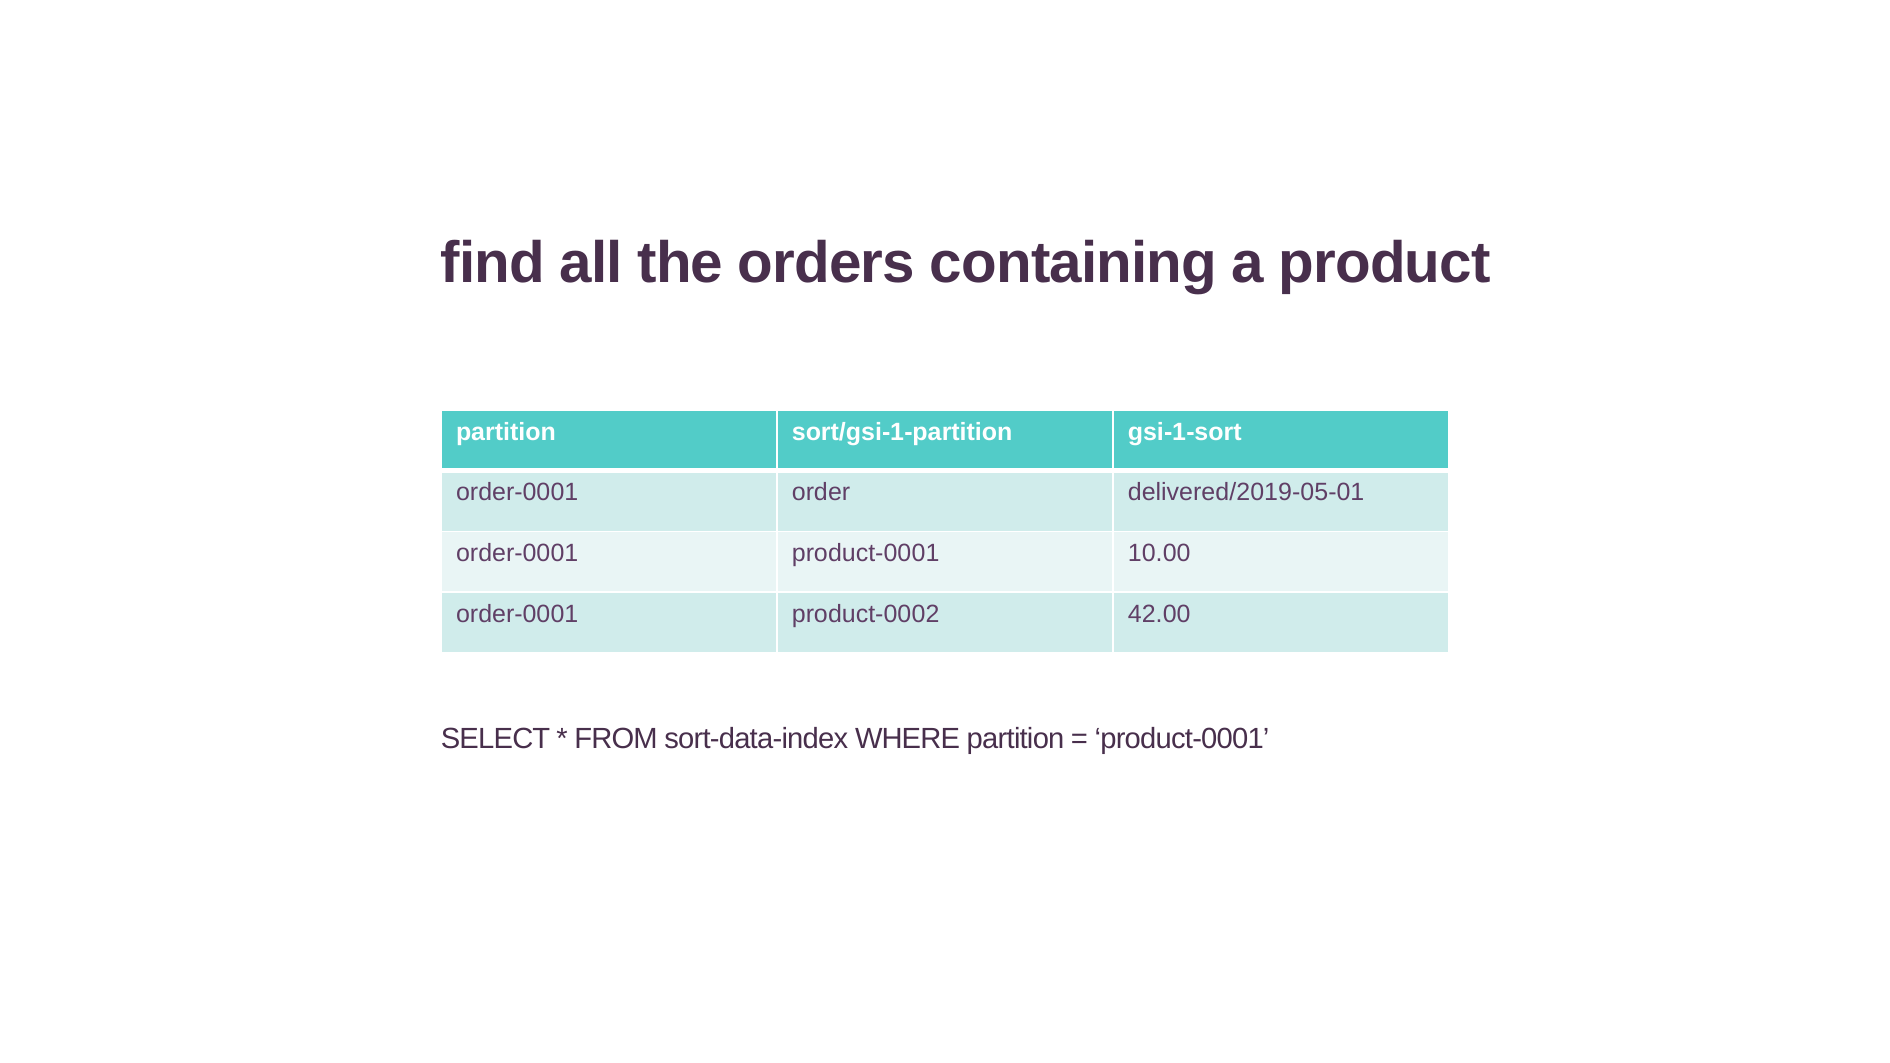

find all the orders containing a product
| partition | sort/gsi-1-partition | gsi-1-sort |
| --- | --- | --- |
| order-0001 | order | delivered/2019-05-01 |
| order-0001 | product-0001 | 10.00 |
| order-0001 | product-0002 | 42.00 |
SELECT * FROM sort-data-index WHERE partition = ‘product-0001’